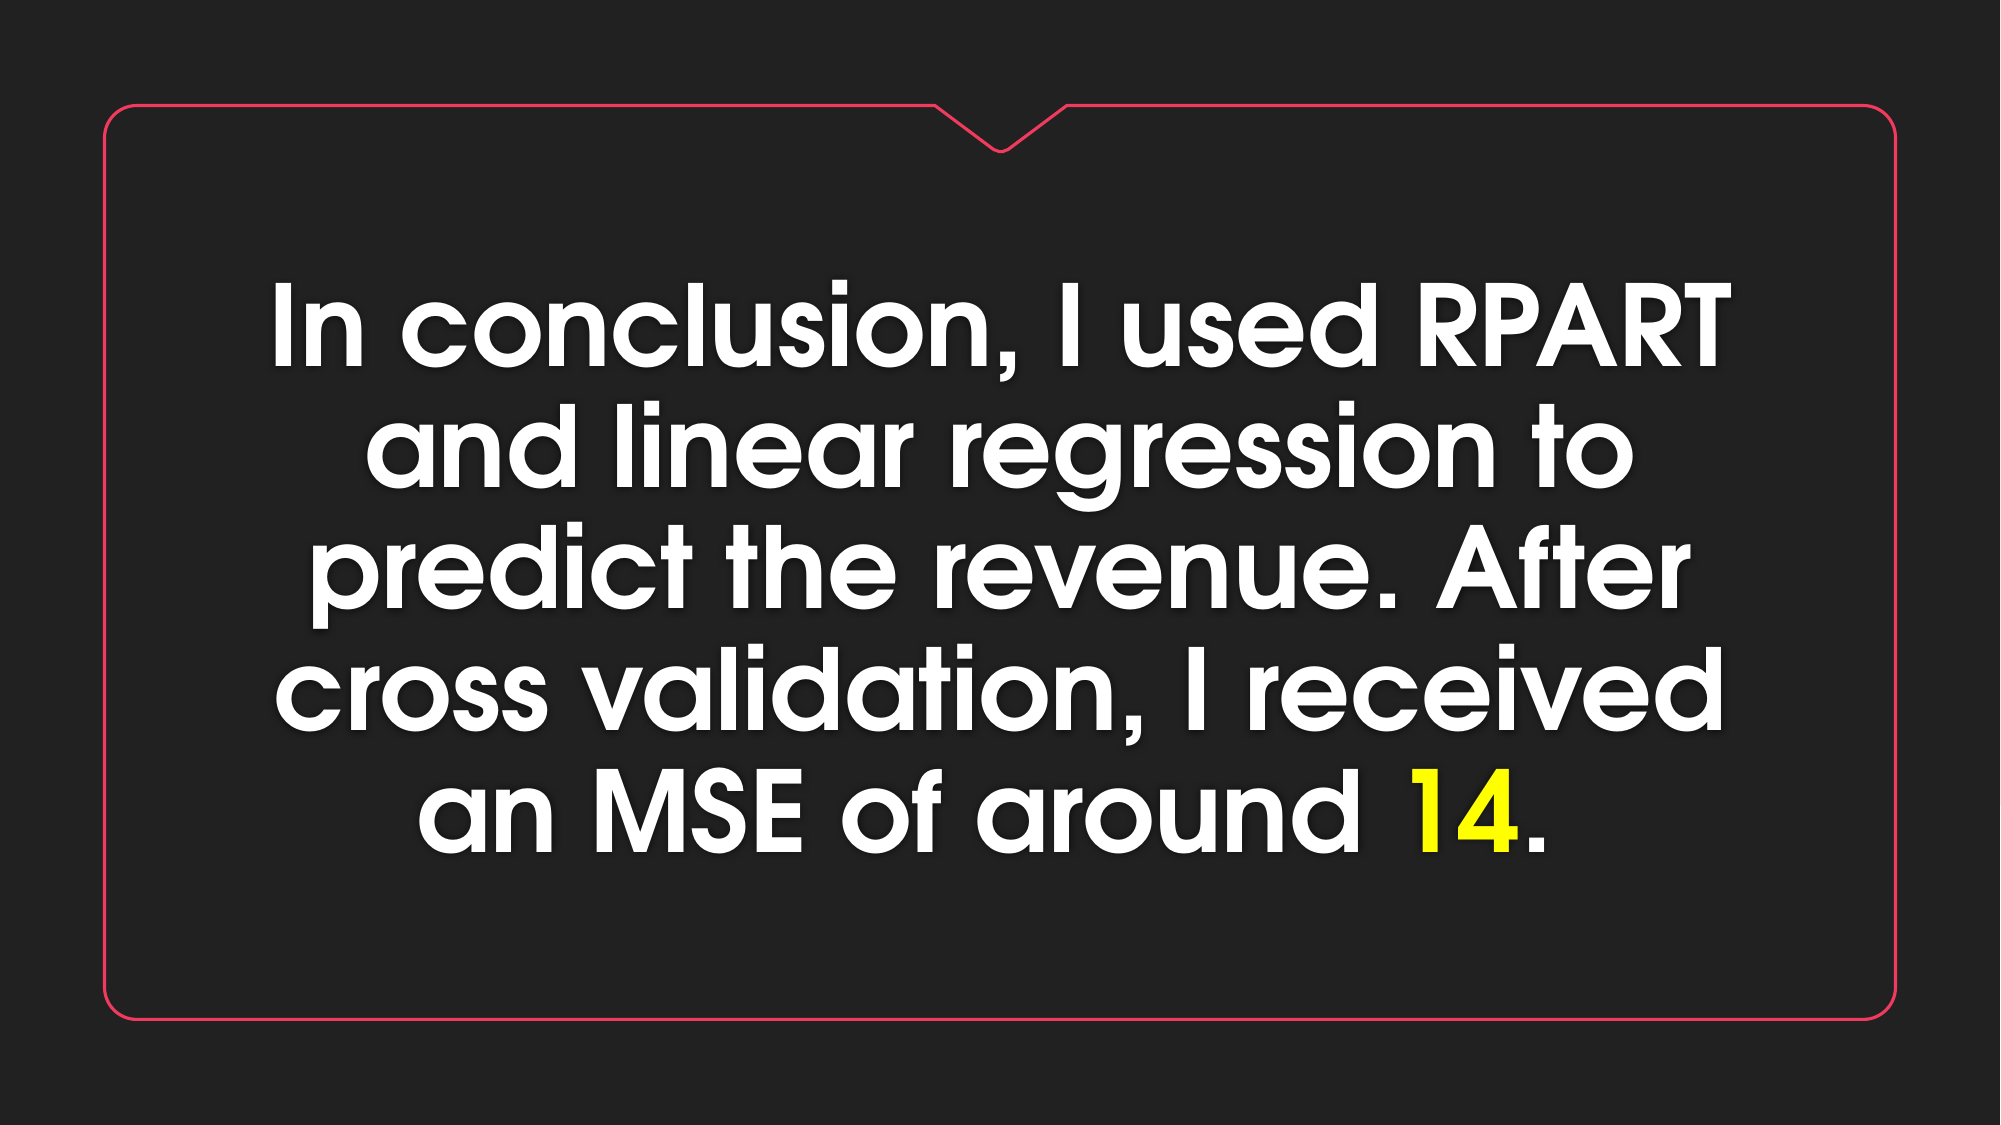

# In conclusion, I used RPART and linear regression to predict the revenue. After cross validation, I received an MSE of around 14.